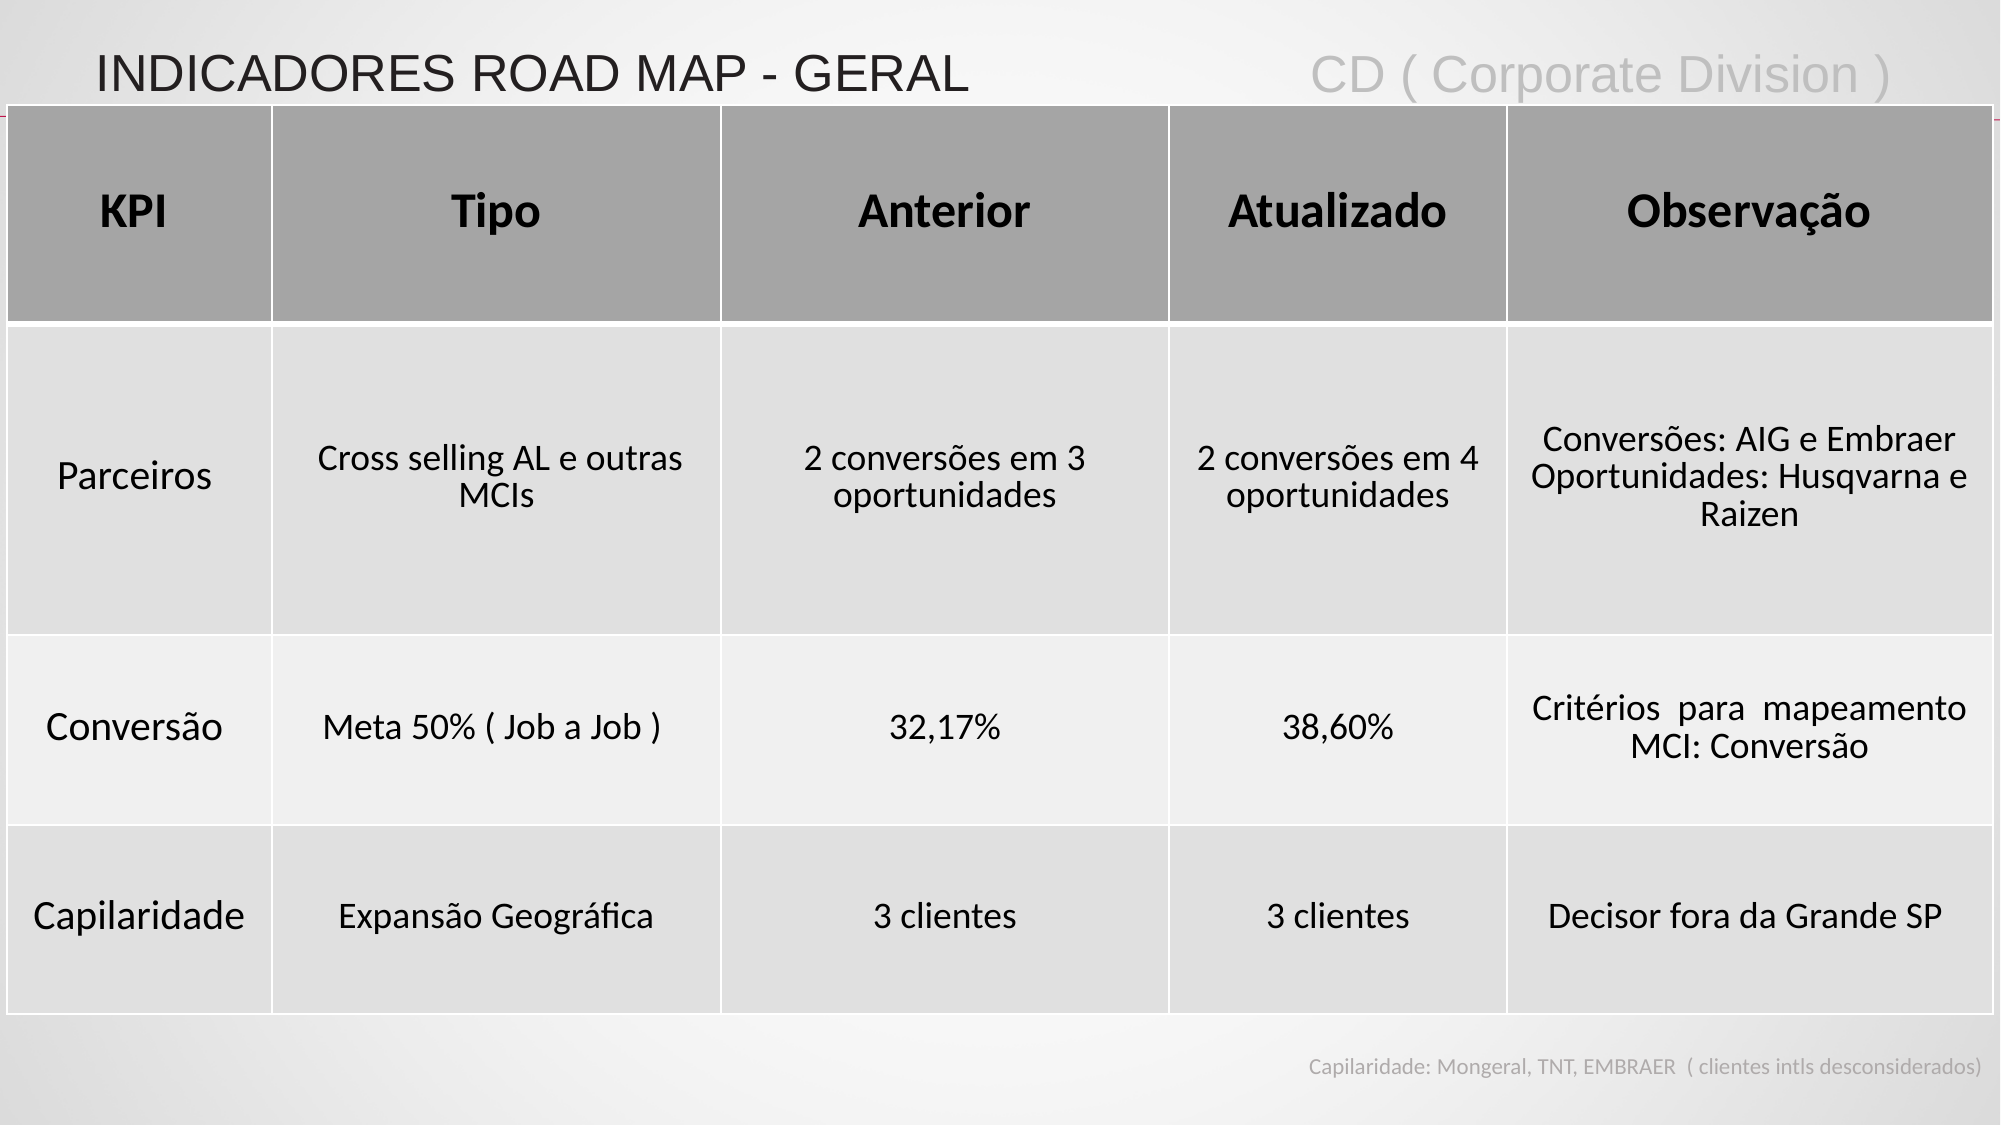

CD ( Corporate Division )
INDICADORES ROAD MAP - GERAL
| KPI | Tipo | Anterior | Atualizado | Observação |
| --- | --- | --- | --- | --- |
| Parceiros | Cross selling AL e outras MCIs | 2 conversões em 3 oportunidades | 2 conversões em 4 oportunidades | Conversões: AIG e Embraer Oportunidades: Husqvarna e Raizen |
| Conversão | Meta 50% ( Job a Job ) | 32,17% | 38,60% | Critérios para mapeamento MCI: Conversão |
| Capilaridade | Expansão Geográfica | 3 clientes | 3 clientes | Decisor fora da Grande SP |
Capilaridade: Mongeral, TNT, EMBRAER  ( clientes intls desconsiderados)